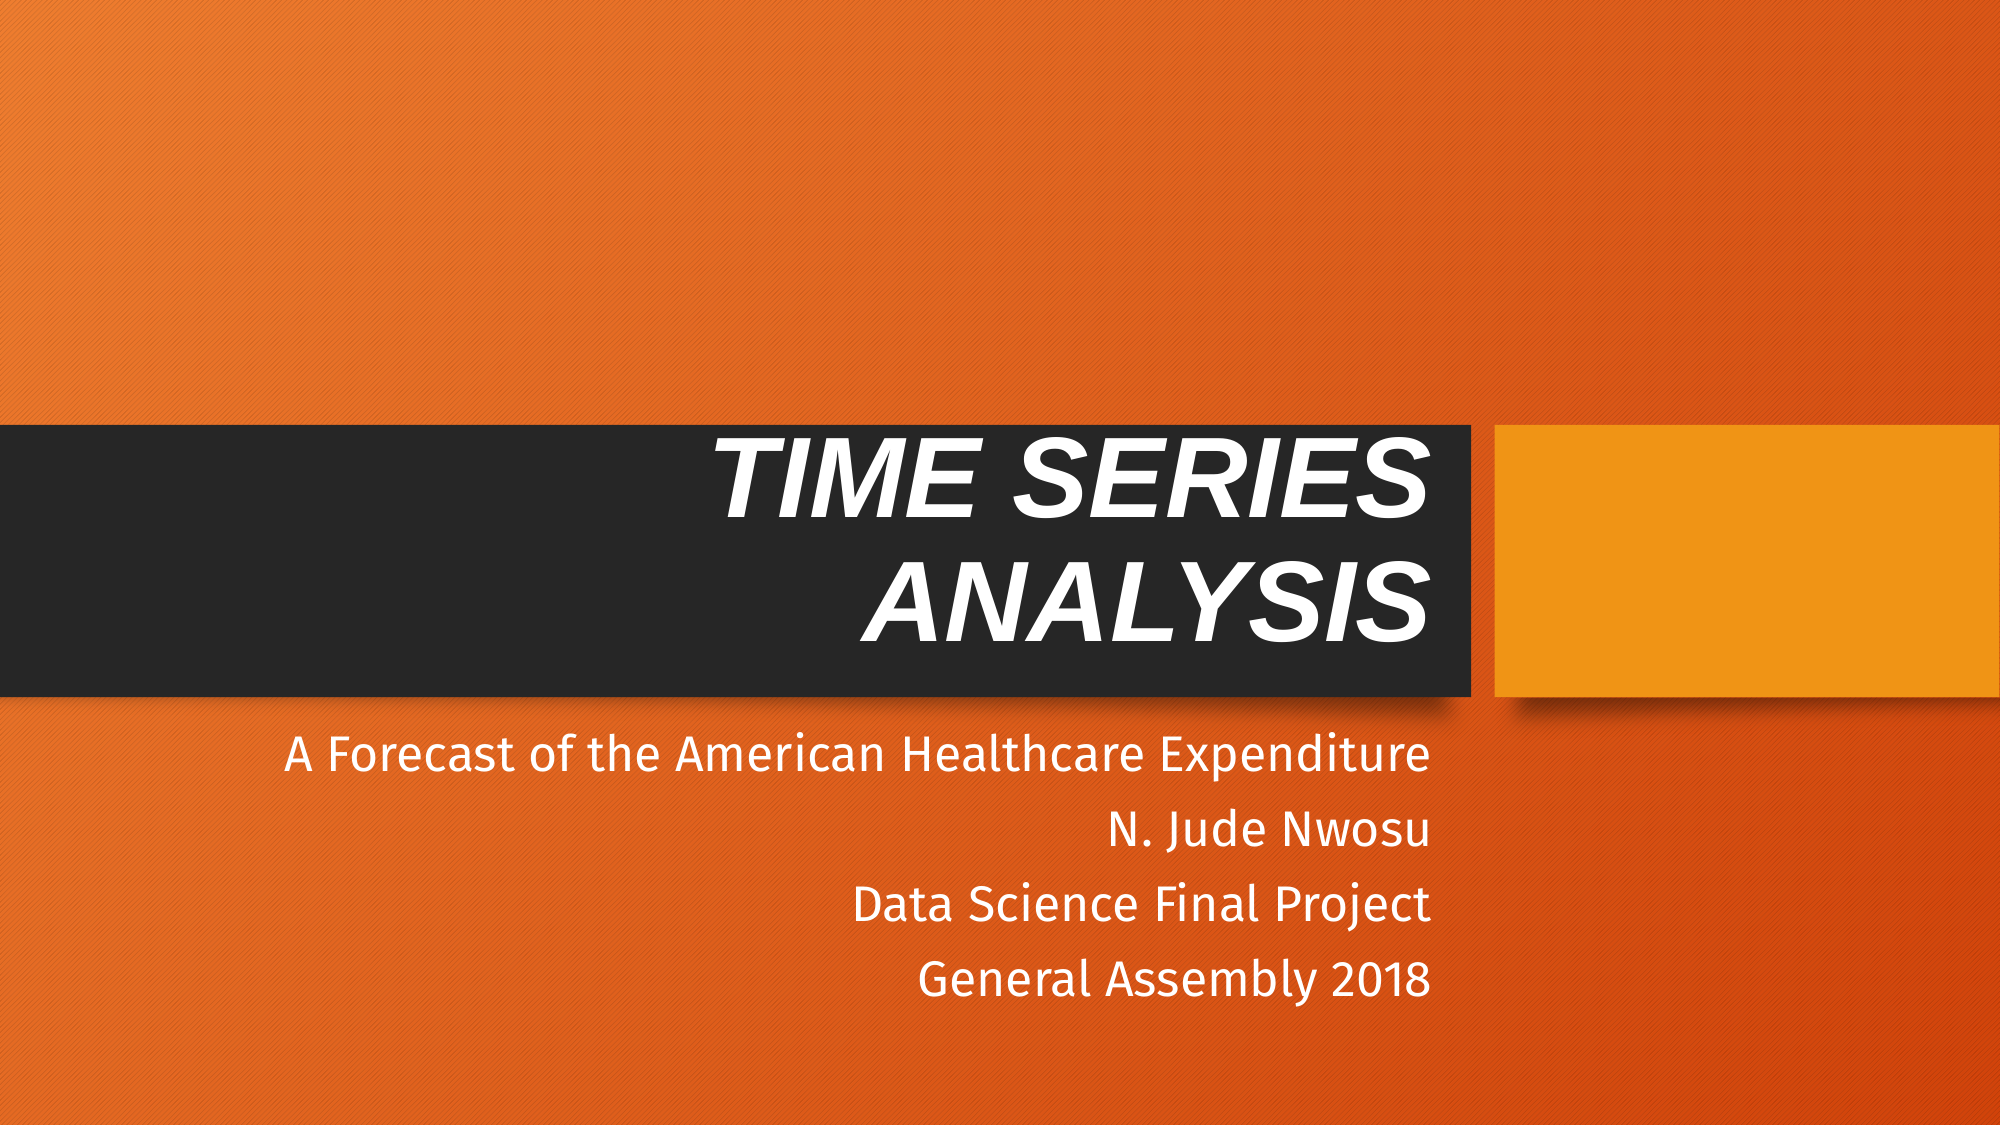

# TIME SERIES ANALYSIS
A Forecast of the American Healthcare Expenditure
 N. Jude Nwosu
Data Science Final Project
General Assembly 2018